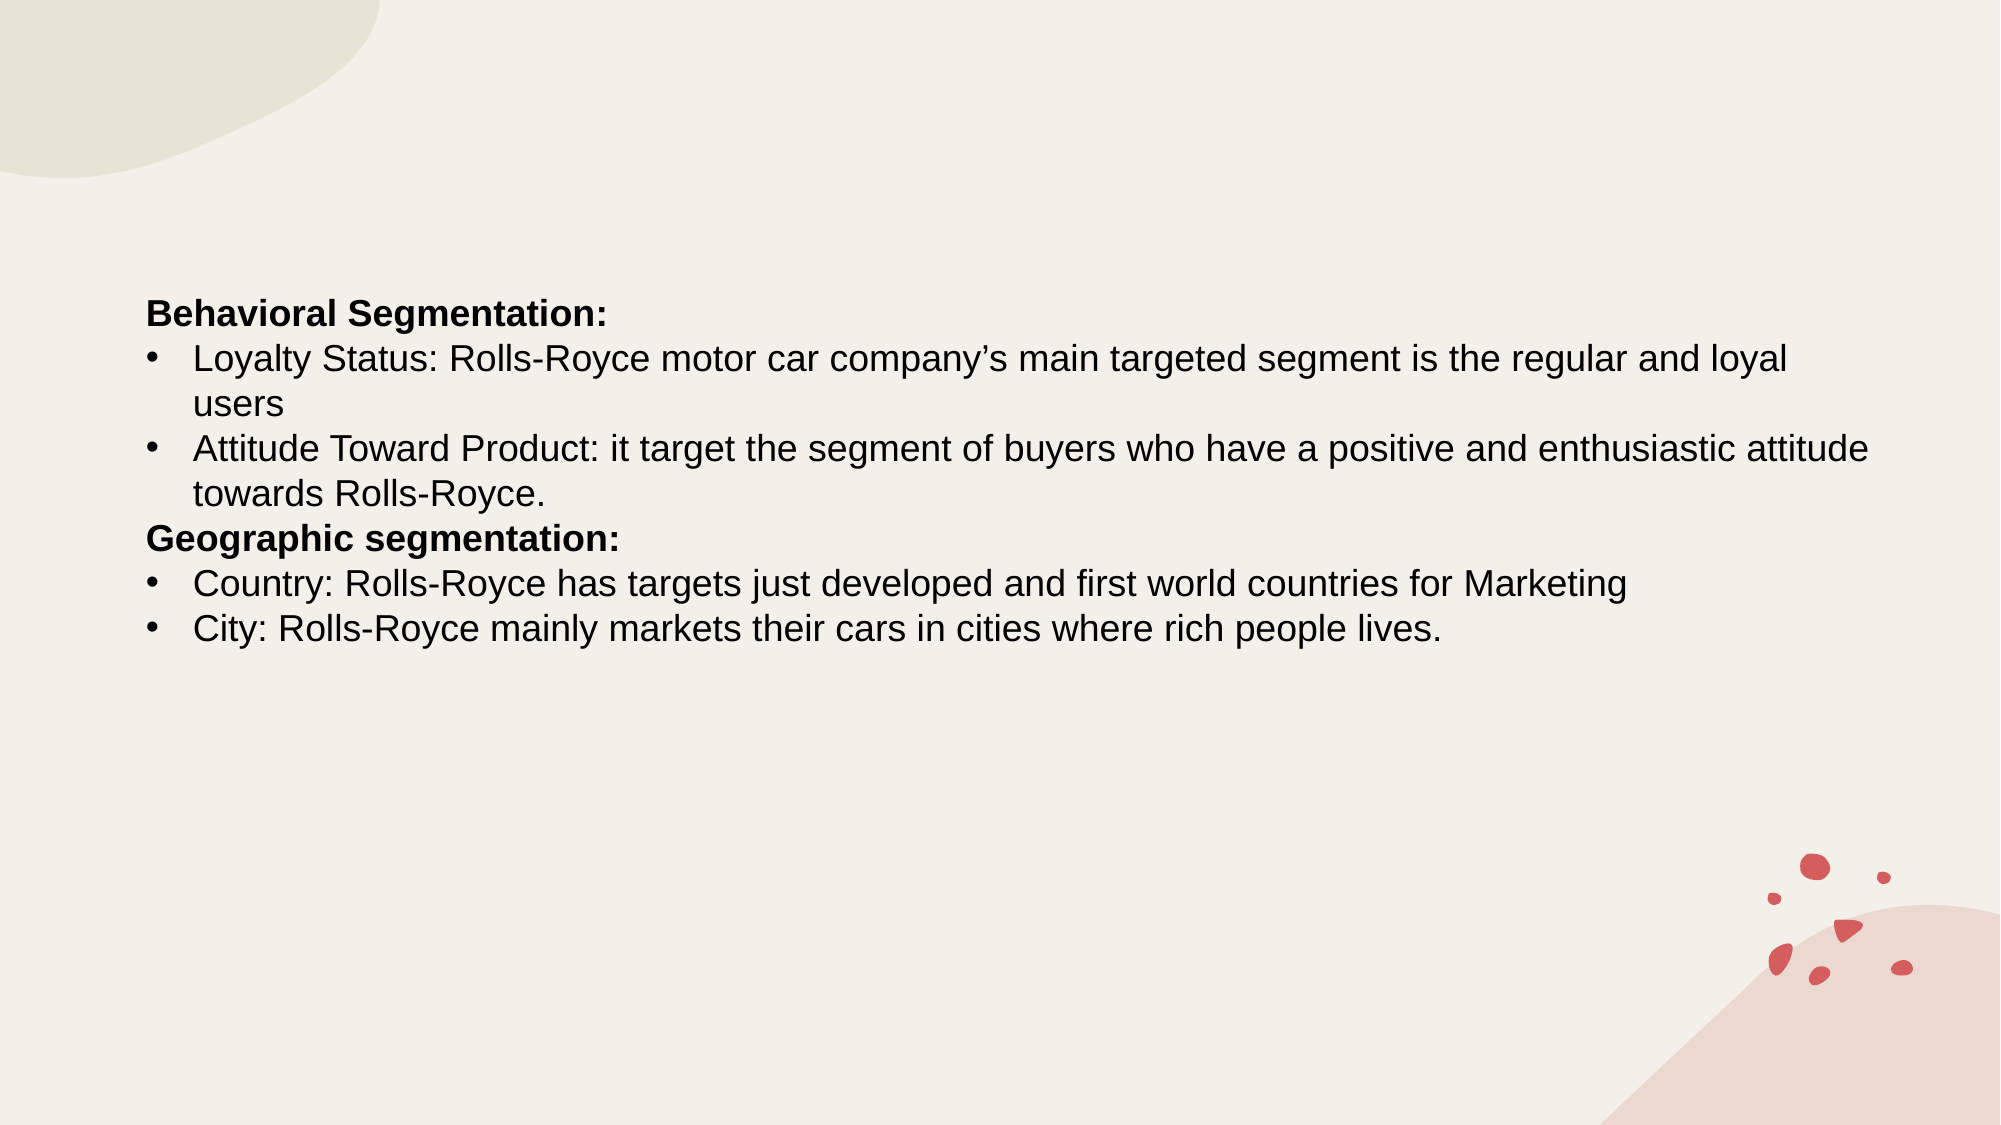

Behavioral Segmentation:
Loyalty Status: Rolls-Royce motor car company’s main targeted segment is the regular and loyal users
Attitude Toward Product: it target the segment of buyers who have a positive and enthusiastic attitude towards Rolls-Royce.
Geographic segmentation:
Country: Rolls-Royce has targets just developed and first world countries for Marketing
City: Rolls-Royce mainly markets their cars in cities where rich people lives.